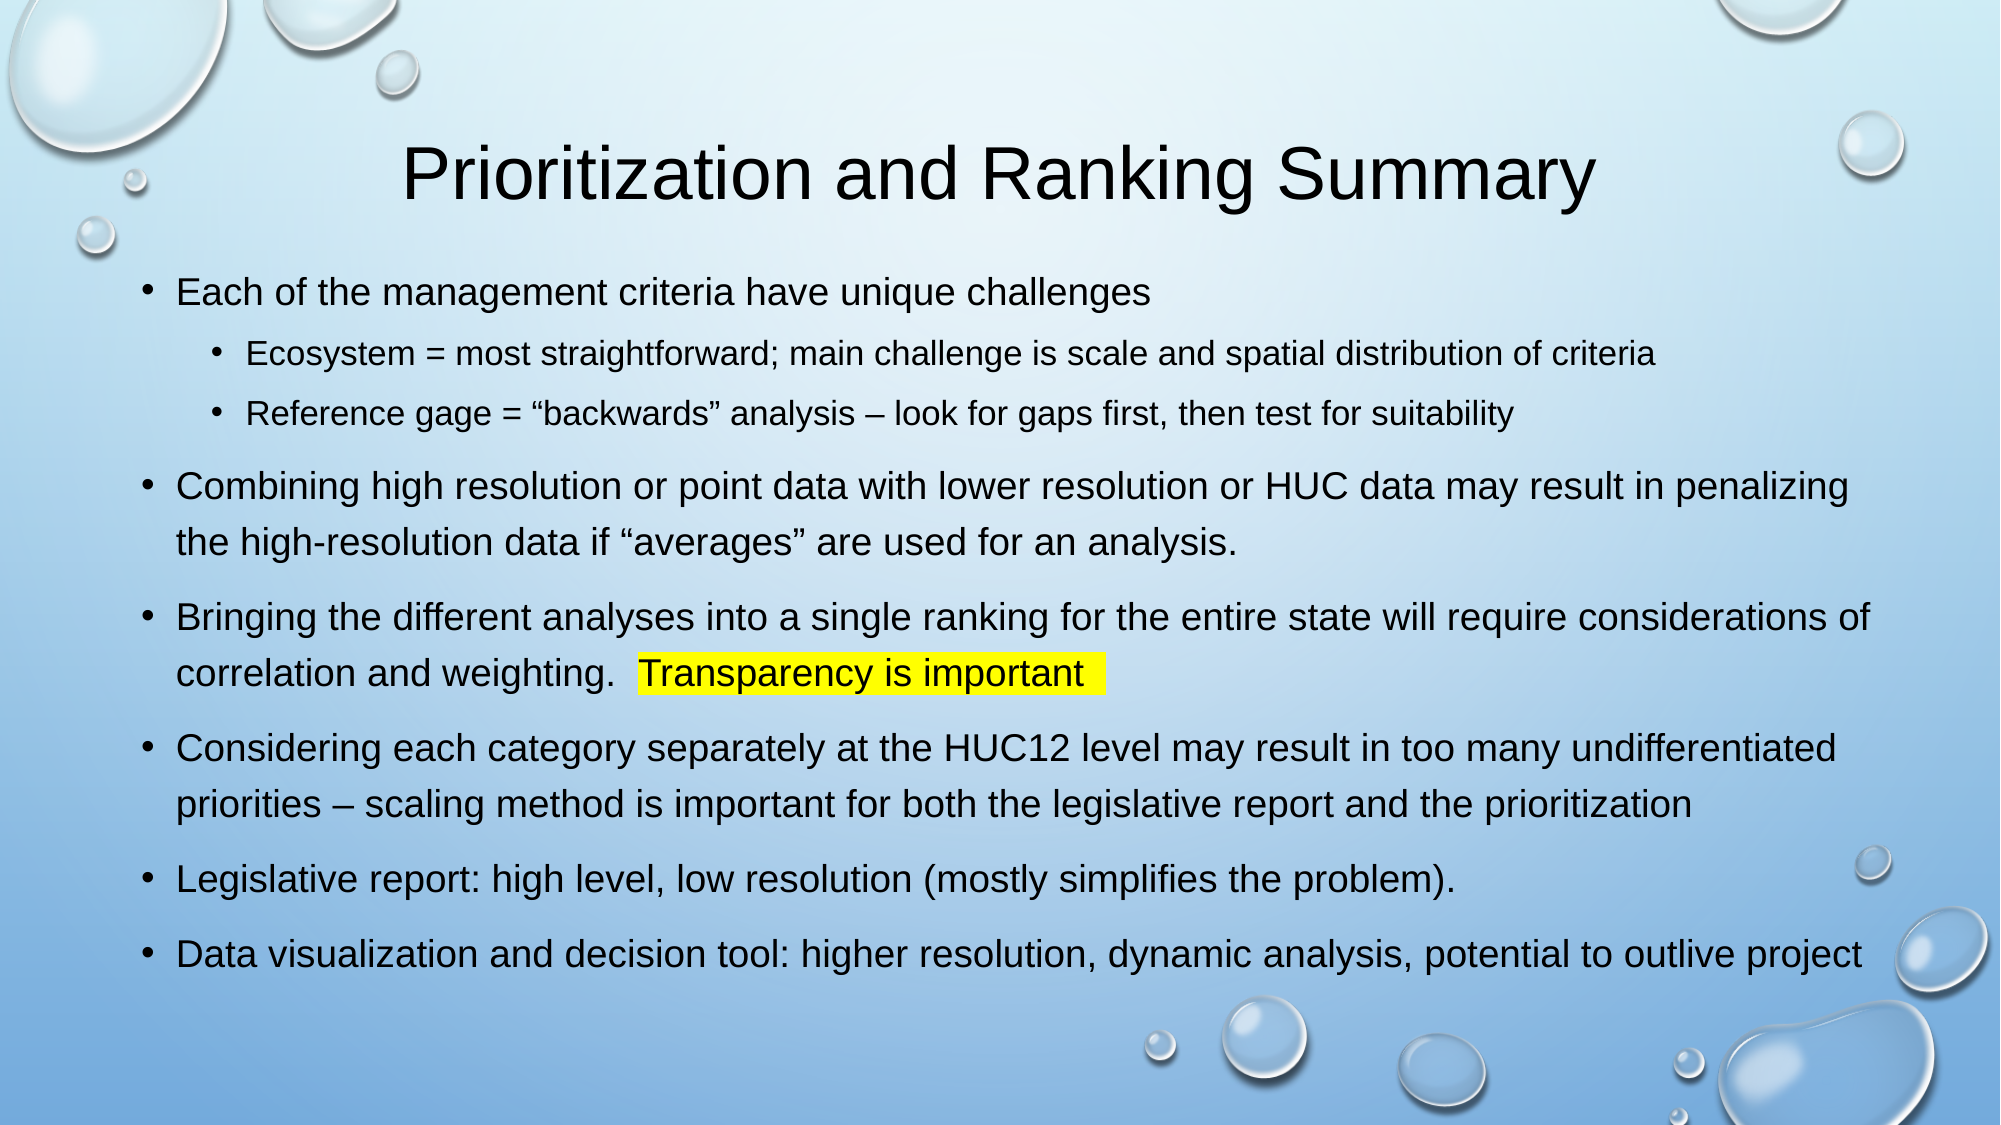

# Prioritization and Ranking Summary
Each of the management criteria have unique challenges
Ecosystem = most straightforward; main challenge is scale and spatial distribution of criteria
Reference gage = “backwards” analysis – look for gaps first, then test for suitability
Combining high resolution or point data with lower resolution or HUC data may result in penalizing the high-resolution data if “averages” are used for an analysis.
Bringing the different analyses into a single ranking for the entire state will require considerations of correlation and weighting.  Transparency is important.
Considering each category separately at the HUC12 level may result in too many undifferentiated priorities – scaling method is important for both the legislative report and the prioritization
Legislative report: high level, low resolution (mostly simplifies the problem).
Data visualization and decision tool: higher resolution, dynamic analysis, potential to outlive project